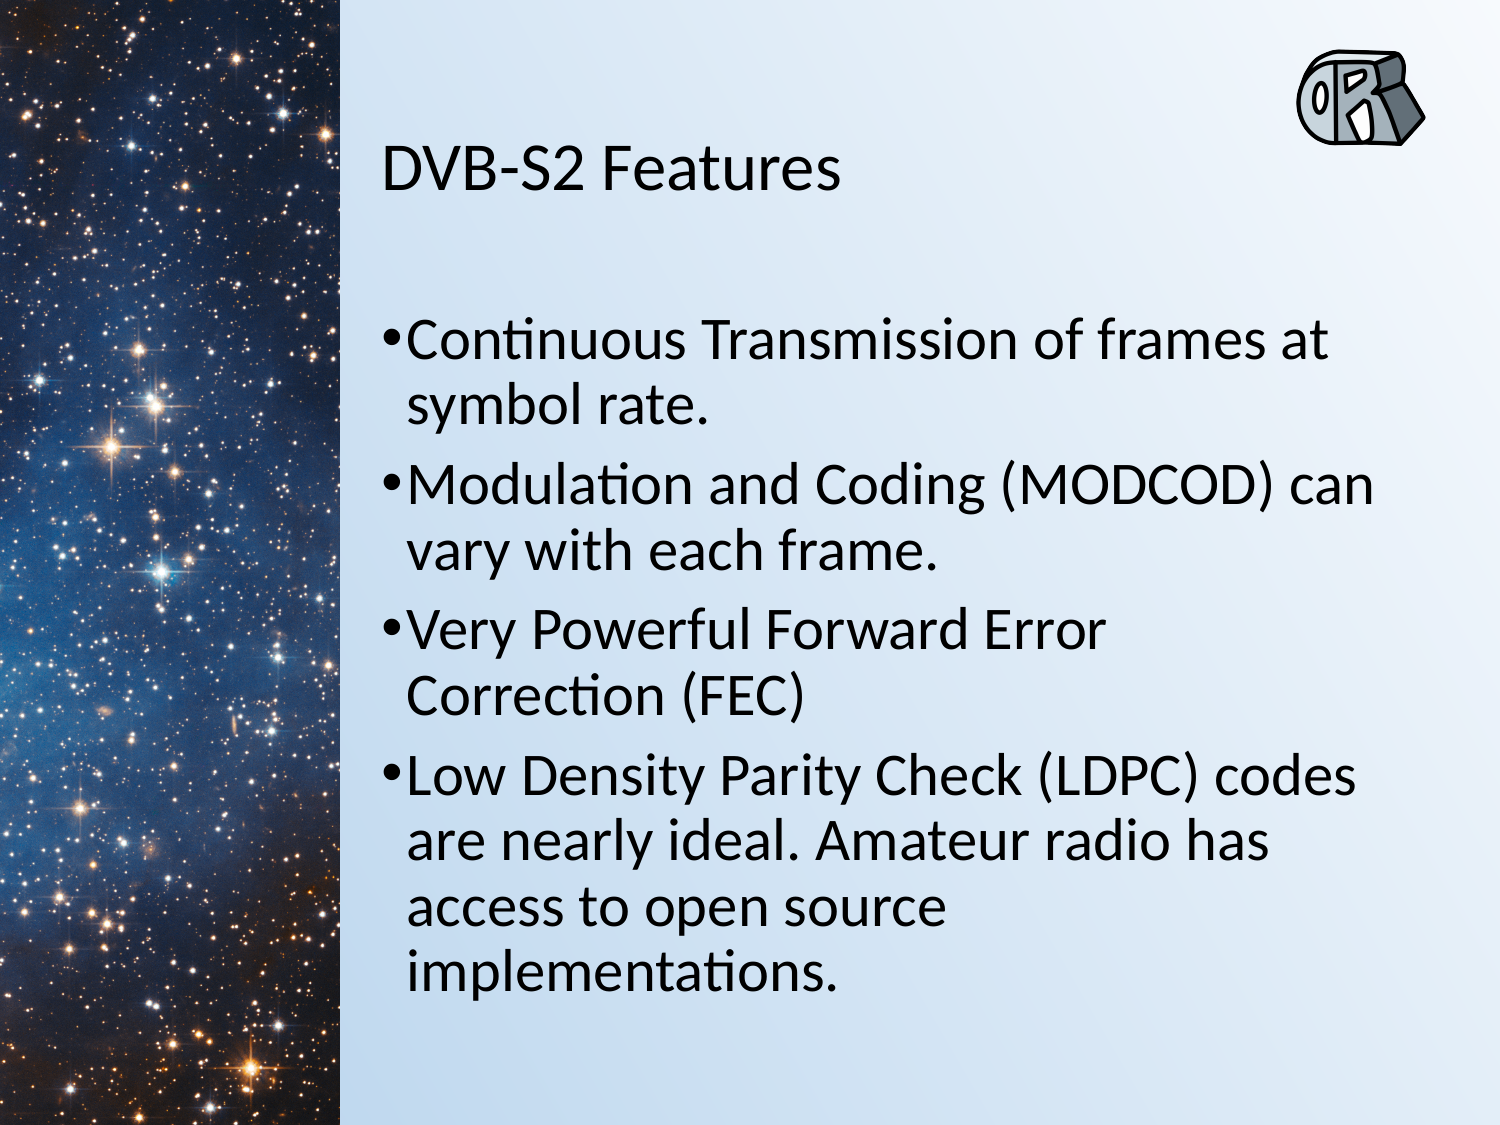

# DVB-S2 Features
Continuous Transmission of frames at symbol rate.
Modulation and Coding (MODCOD) can vary with each frame.
Very Powerful Forward Error Correction (FEC)
Low Density Parity Check (LDPC) codes are nearly ideal. Amateur radio has access to open source implementations.